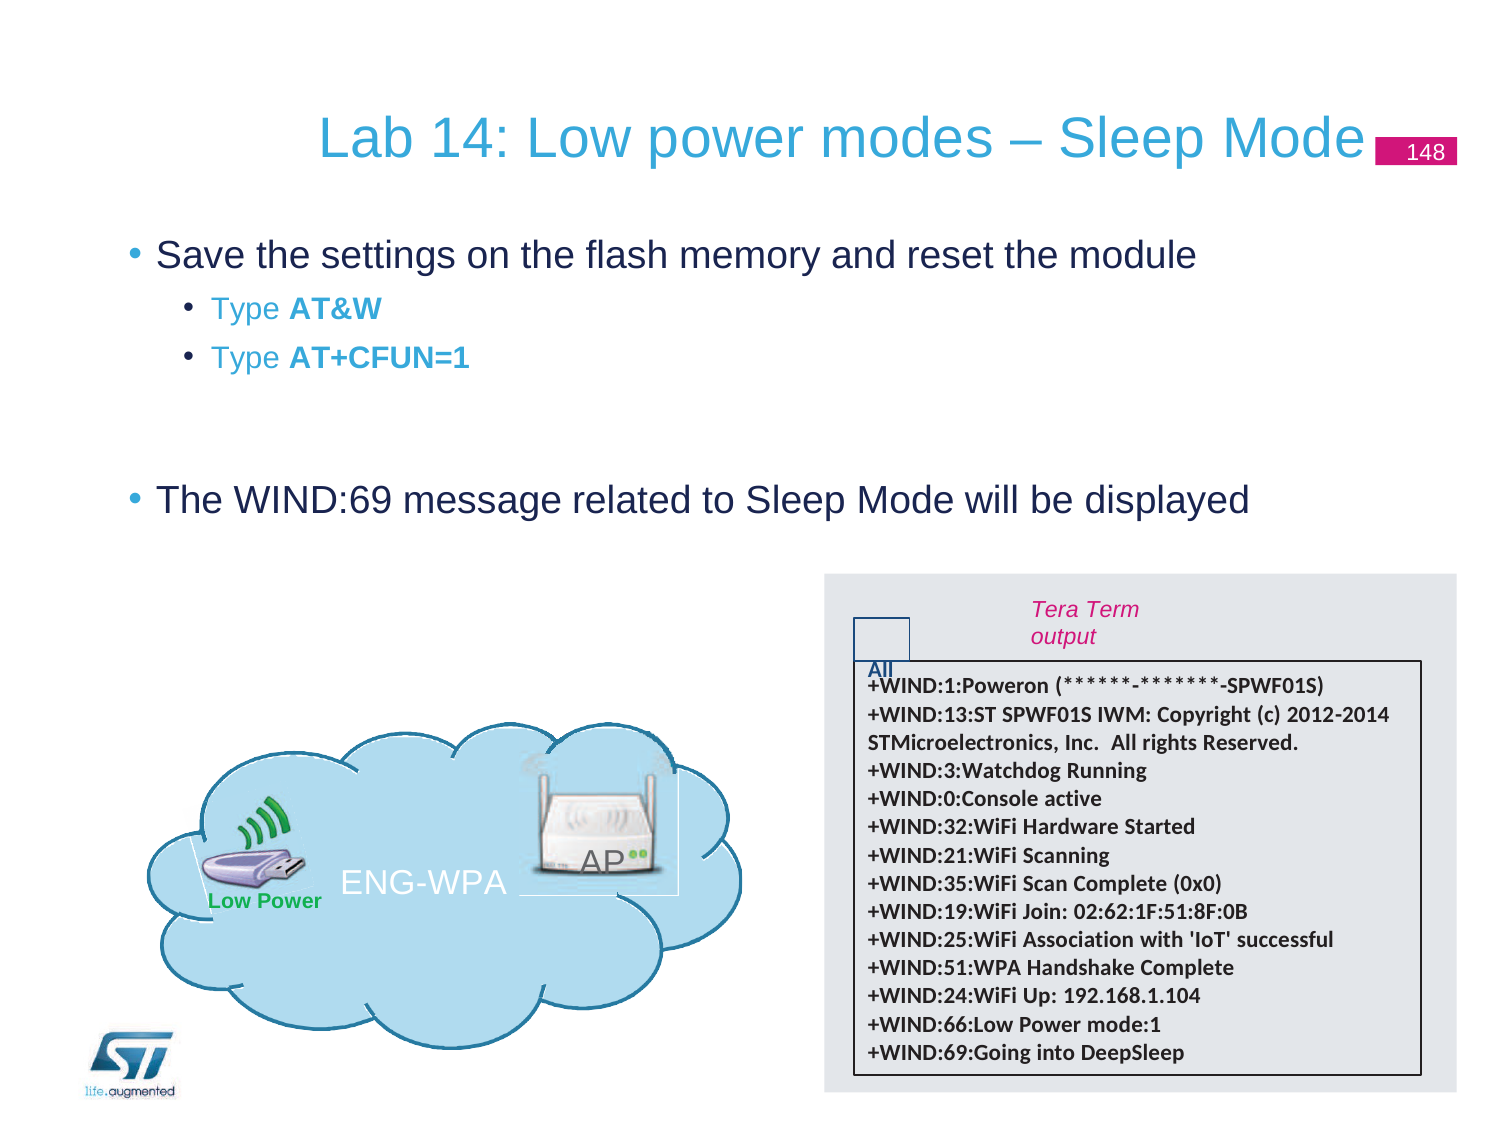

# Lab 14: Low power modes – Sleep Mode
148
Save the settings on the flash memory and reset the module
Type AT&W
Type AT+CFUN=1

The WIND:69 message related to Sleep Mode will be displayed

Tera Term output
All

+WIND:1:Poweron (******-*******-SPWF01S)
+WIND:13:ST SPWF01S IWM: Copyright (c) 2012-2014
STMicroelectronics, Inc.  All rights Reserved.
+WIND:3:Watchdog Running
+WIND:0:Console active
+WIND:32:WiFi Hardware Started
+WIND:21:WiFi Scanning
+WIND:35:WiFi Scan Complete (0x0)
+WIND:19:WiFi Join: 02:62:1F:51:8F:0B
+WIND:25:WiFi Association with 'IoT' successful
+WIND:51:WPA Handshake Complete
+WIND:24:WiFi Up: 192.168.1.104
+WIND:66:Low Power mode:1
+WIND:69:Going into DeepSleep

AP
ENG-WPA
Low Power